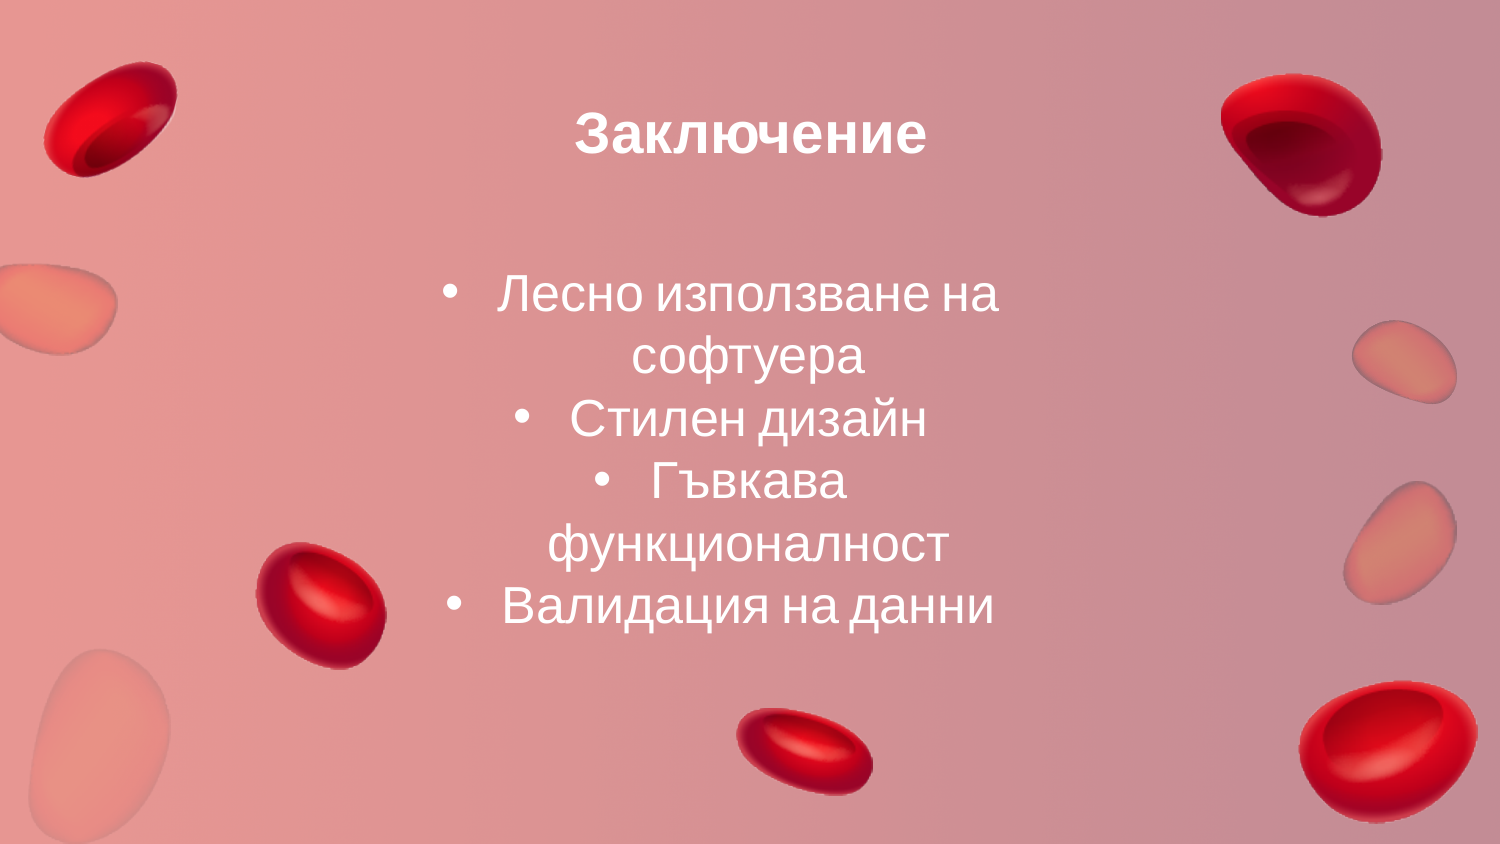

# Заключение
Лесно използване на софтуера
Стилен дизайн
Гъвкава функционалност
Валидация на данни